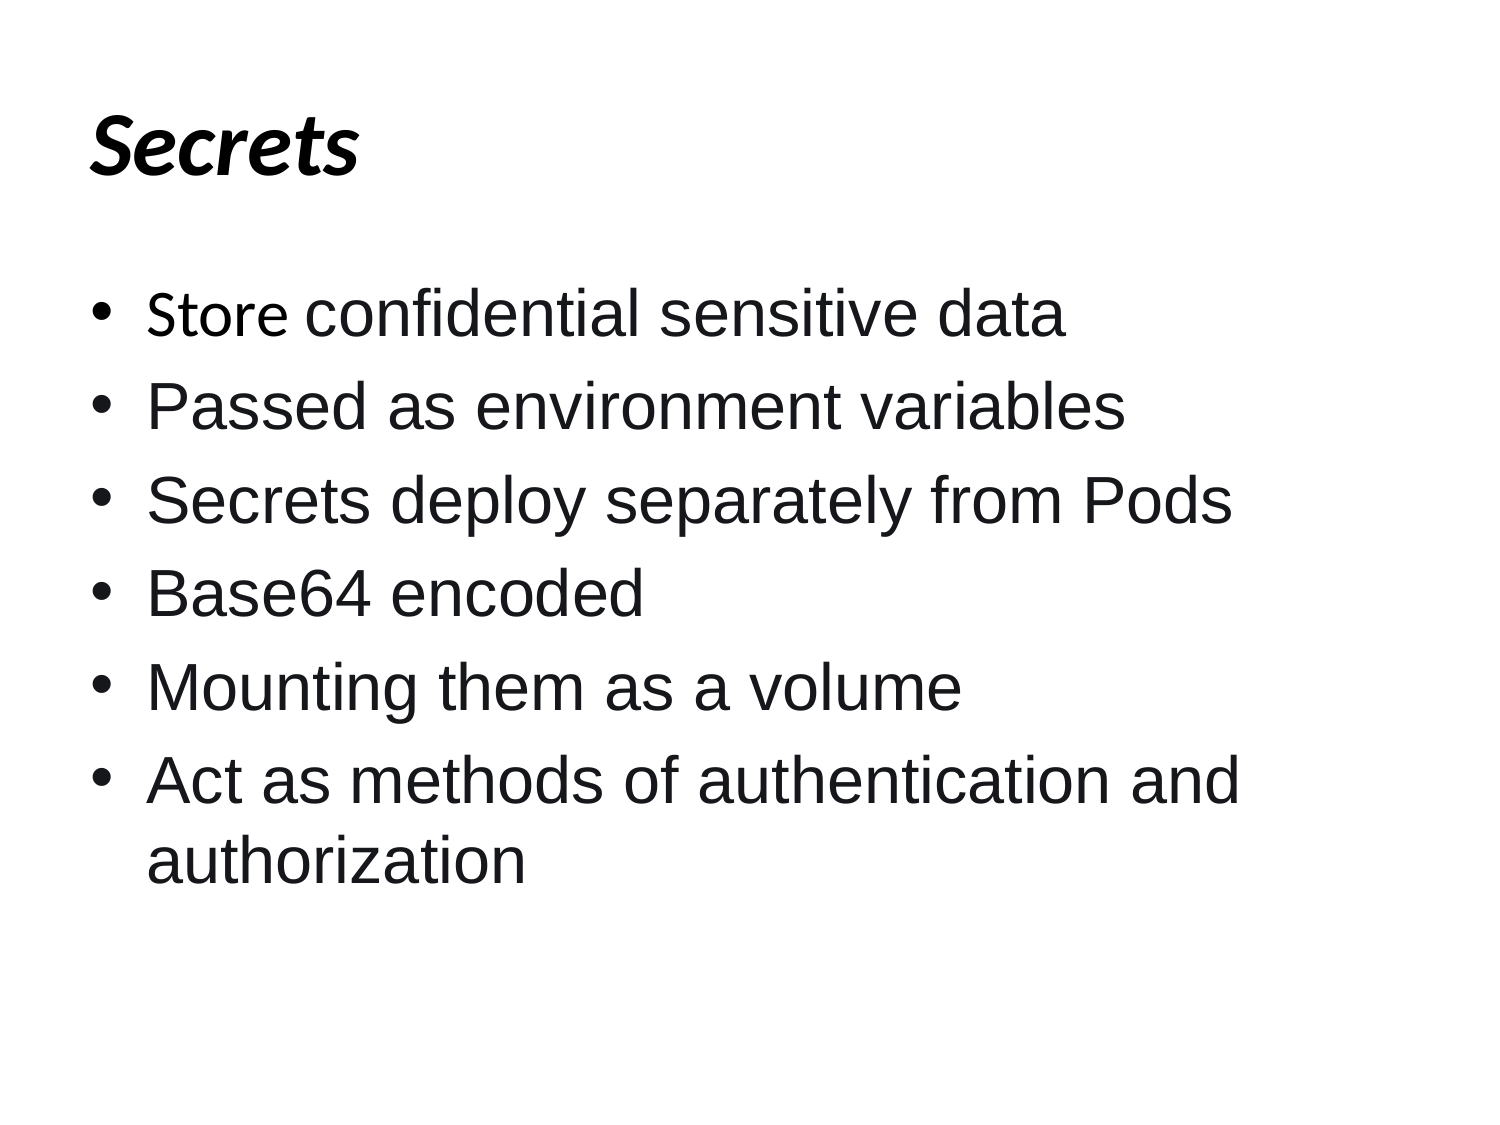

# Secrets
Store confidential sensitive data
Passed as environment variables
Secrets deploy separately from Pods
Base64 encoded
Mounting them as a volume
Act as methods of authentication and authorization